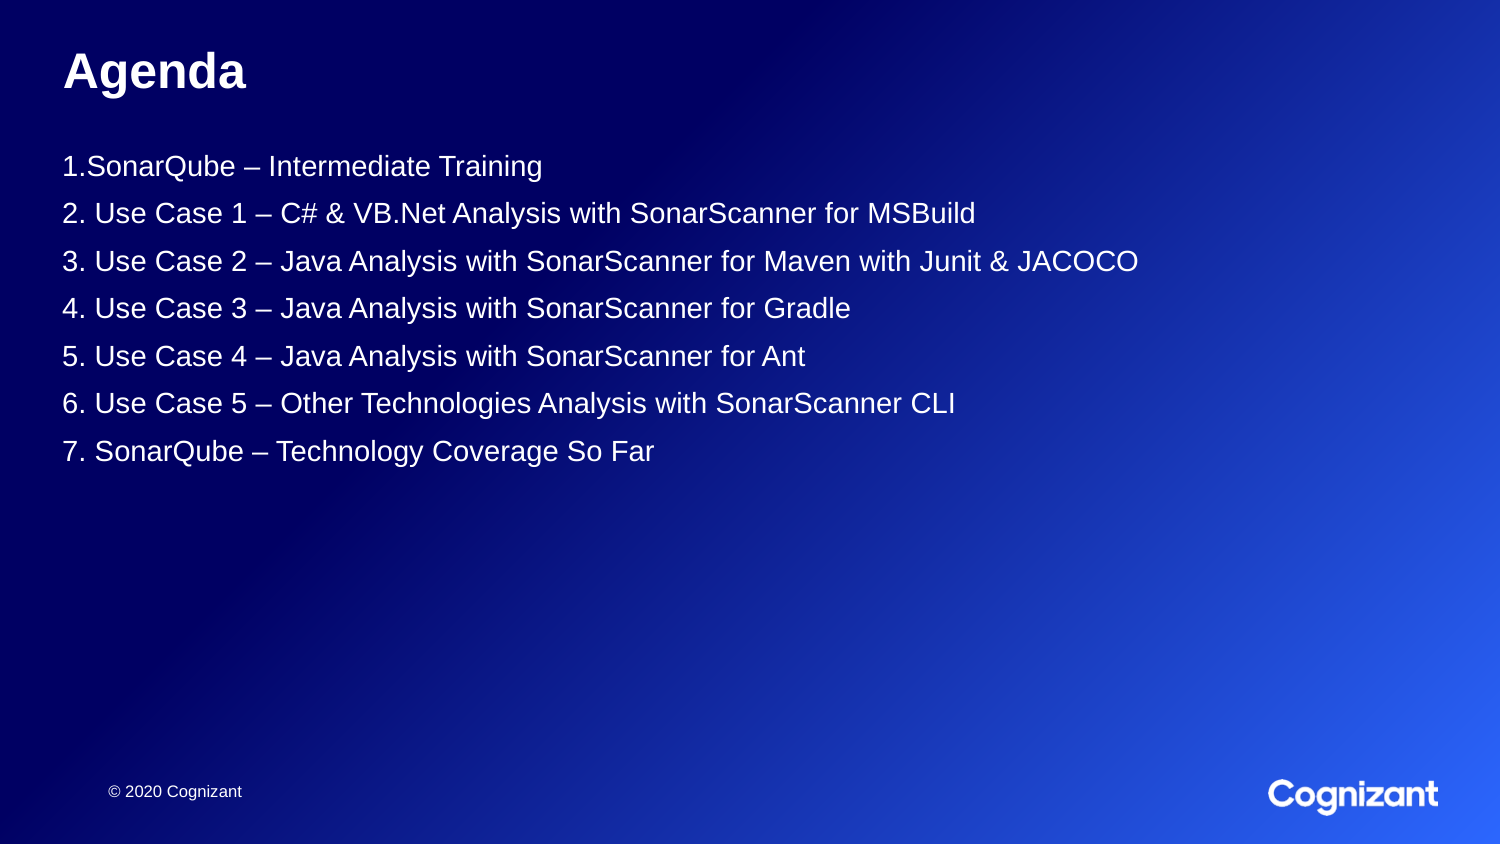

# Agenda
1.SonarQube – Intermediate Training
2. Use Case 1 – C# & VB.Net Analysis with SonarScanner for MSBuild
3. Use Case 2 – Java Analysis with SonarScanner for Maven with Junit & JACOCO
4. Use Case 3 – Java Analysis with SonarScanner for Gradle
5. Use Case 4 – Java Analysis with SonarScanner for Ant
6. Use Case 5 – Other Technologies Analysis with SonarScanner CLI
7. SonarQube – Technology Coverage So Far

© 2020 Cognizant